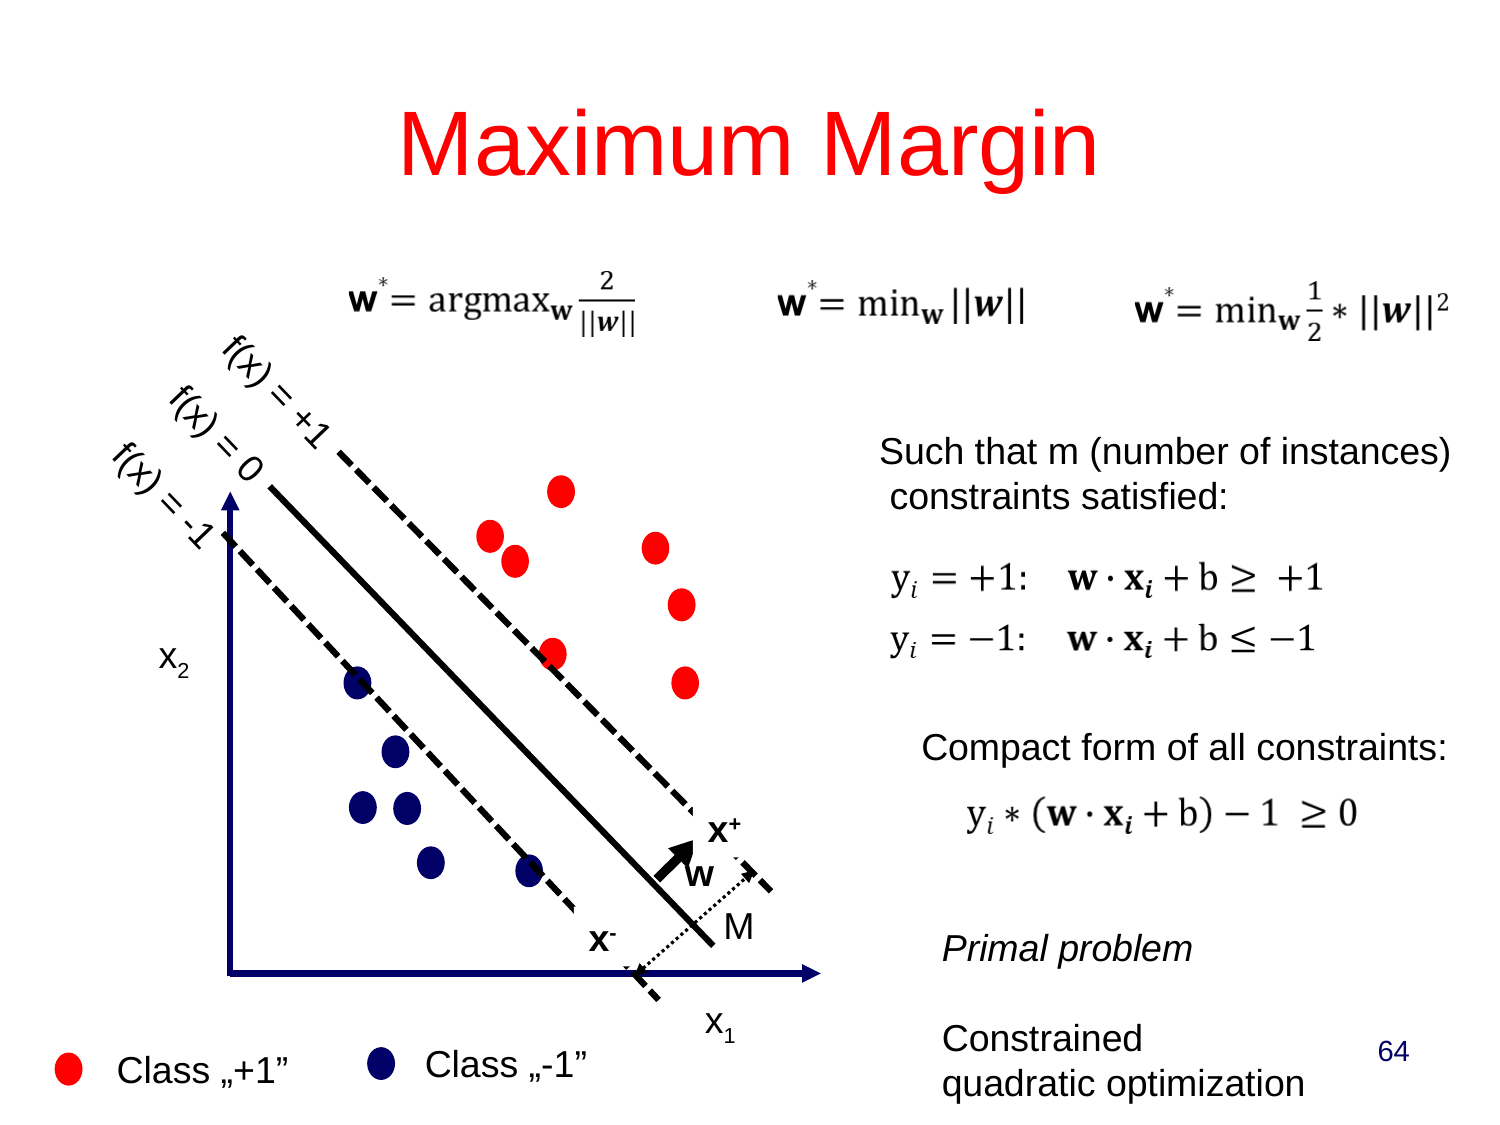

# Maximum Margin

f(x) = +1
f(x) = 0
Such that m (number of instances)
 constraints satisfied:
f(x) = -1

x2

Compact form of all constraints:

x+
w

M
x-
Primal problem

Constrained
quadratic optimization
x1
64
Class „-1”
Class „+1”